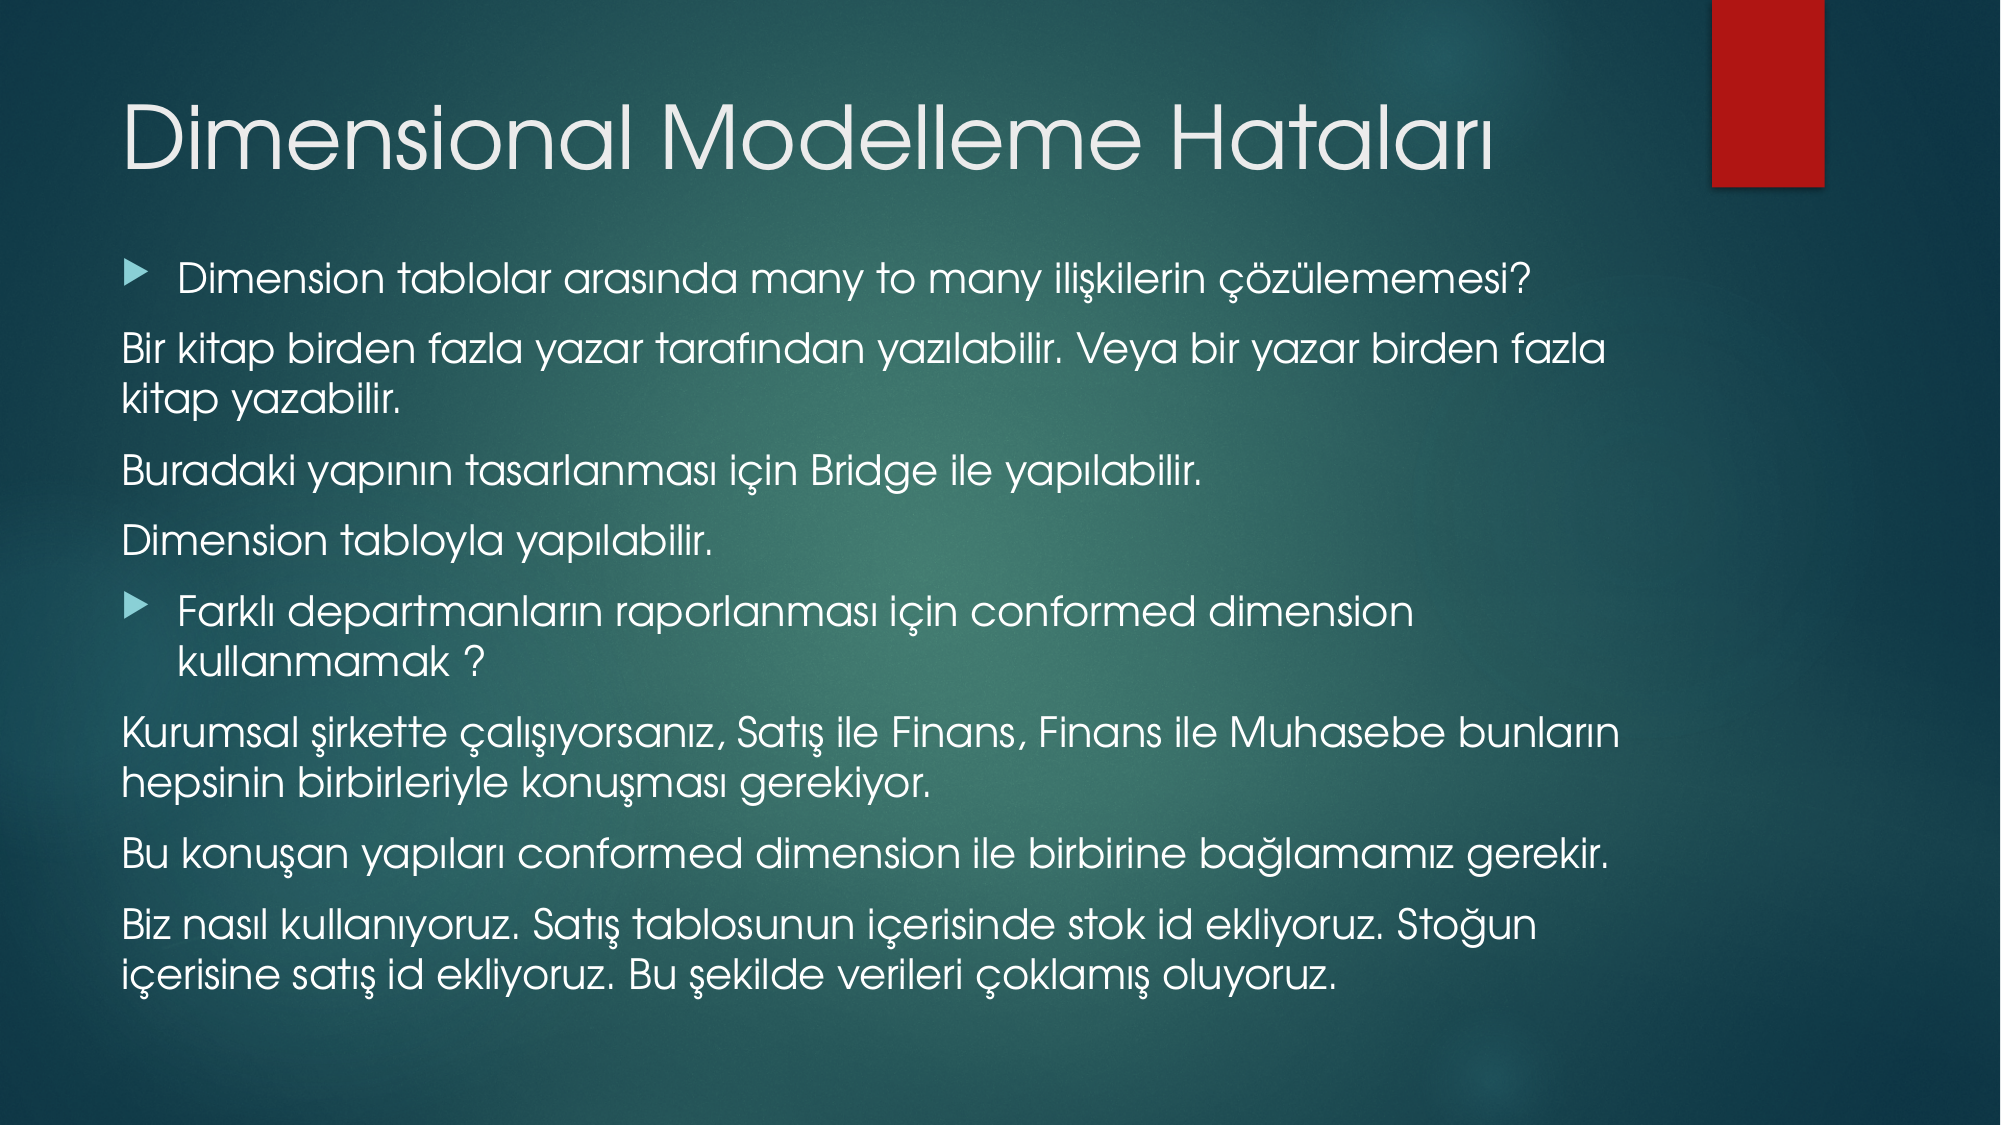

# Dimensional Modelleme Hataları
Dimension tablolar arasında many to many ilişkilerin çözülememesi?
Bir kitap birden fazla yazar tarafından yazılabilir. Veya bir yazar birden fazla kitap yazabilir.
Buradaki yapının tasarlanması için Bridge ile yapılabilir.
Dimension tabloyla yapılabilir.
Farklı departmanların raporlanması için conformed dimension kullanmamak ?
Kurumsal şirkette çalışıyorsanız, Satış ile Finans, Finans ile Muhasebe bunların hepsinin birbirleriyle konuşması gerekiyor.
Bu konuşan yapıları conformed dimension ile birbirine bağlamamız gerekir.
Biz nasıl kullanıyoruz. Satış tablosunun içerisinde stok id ekliyoruz. Stoğun içerisine satış id ekliyoruz. Bu şekilde verileri çoklamış oluyoruz.